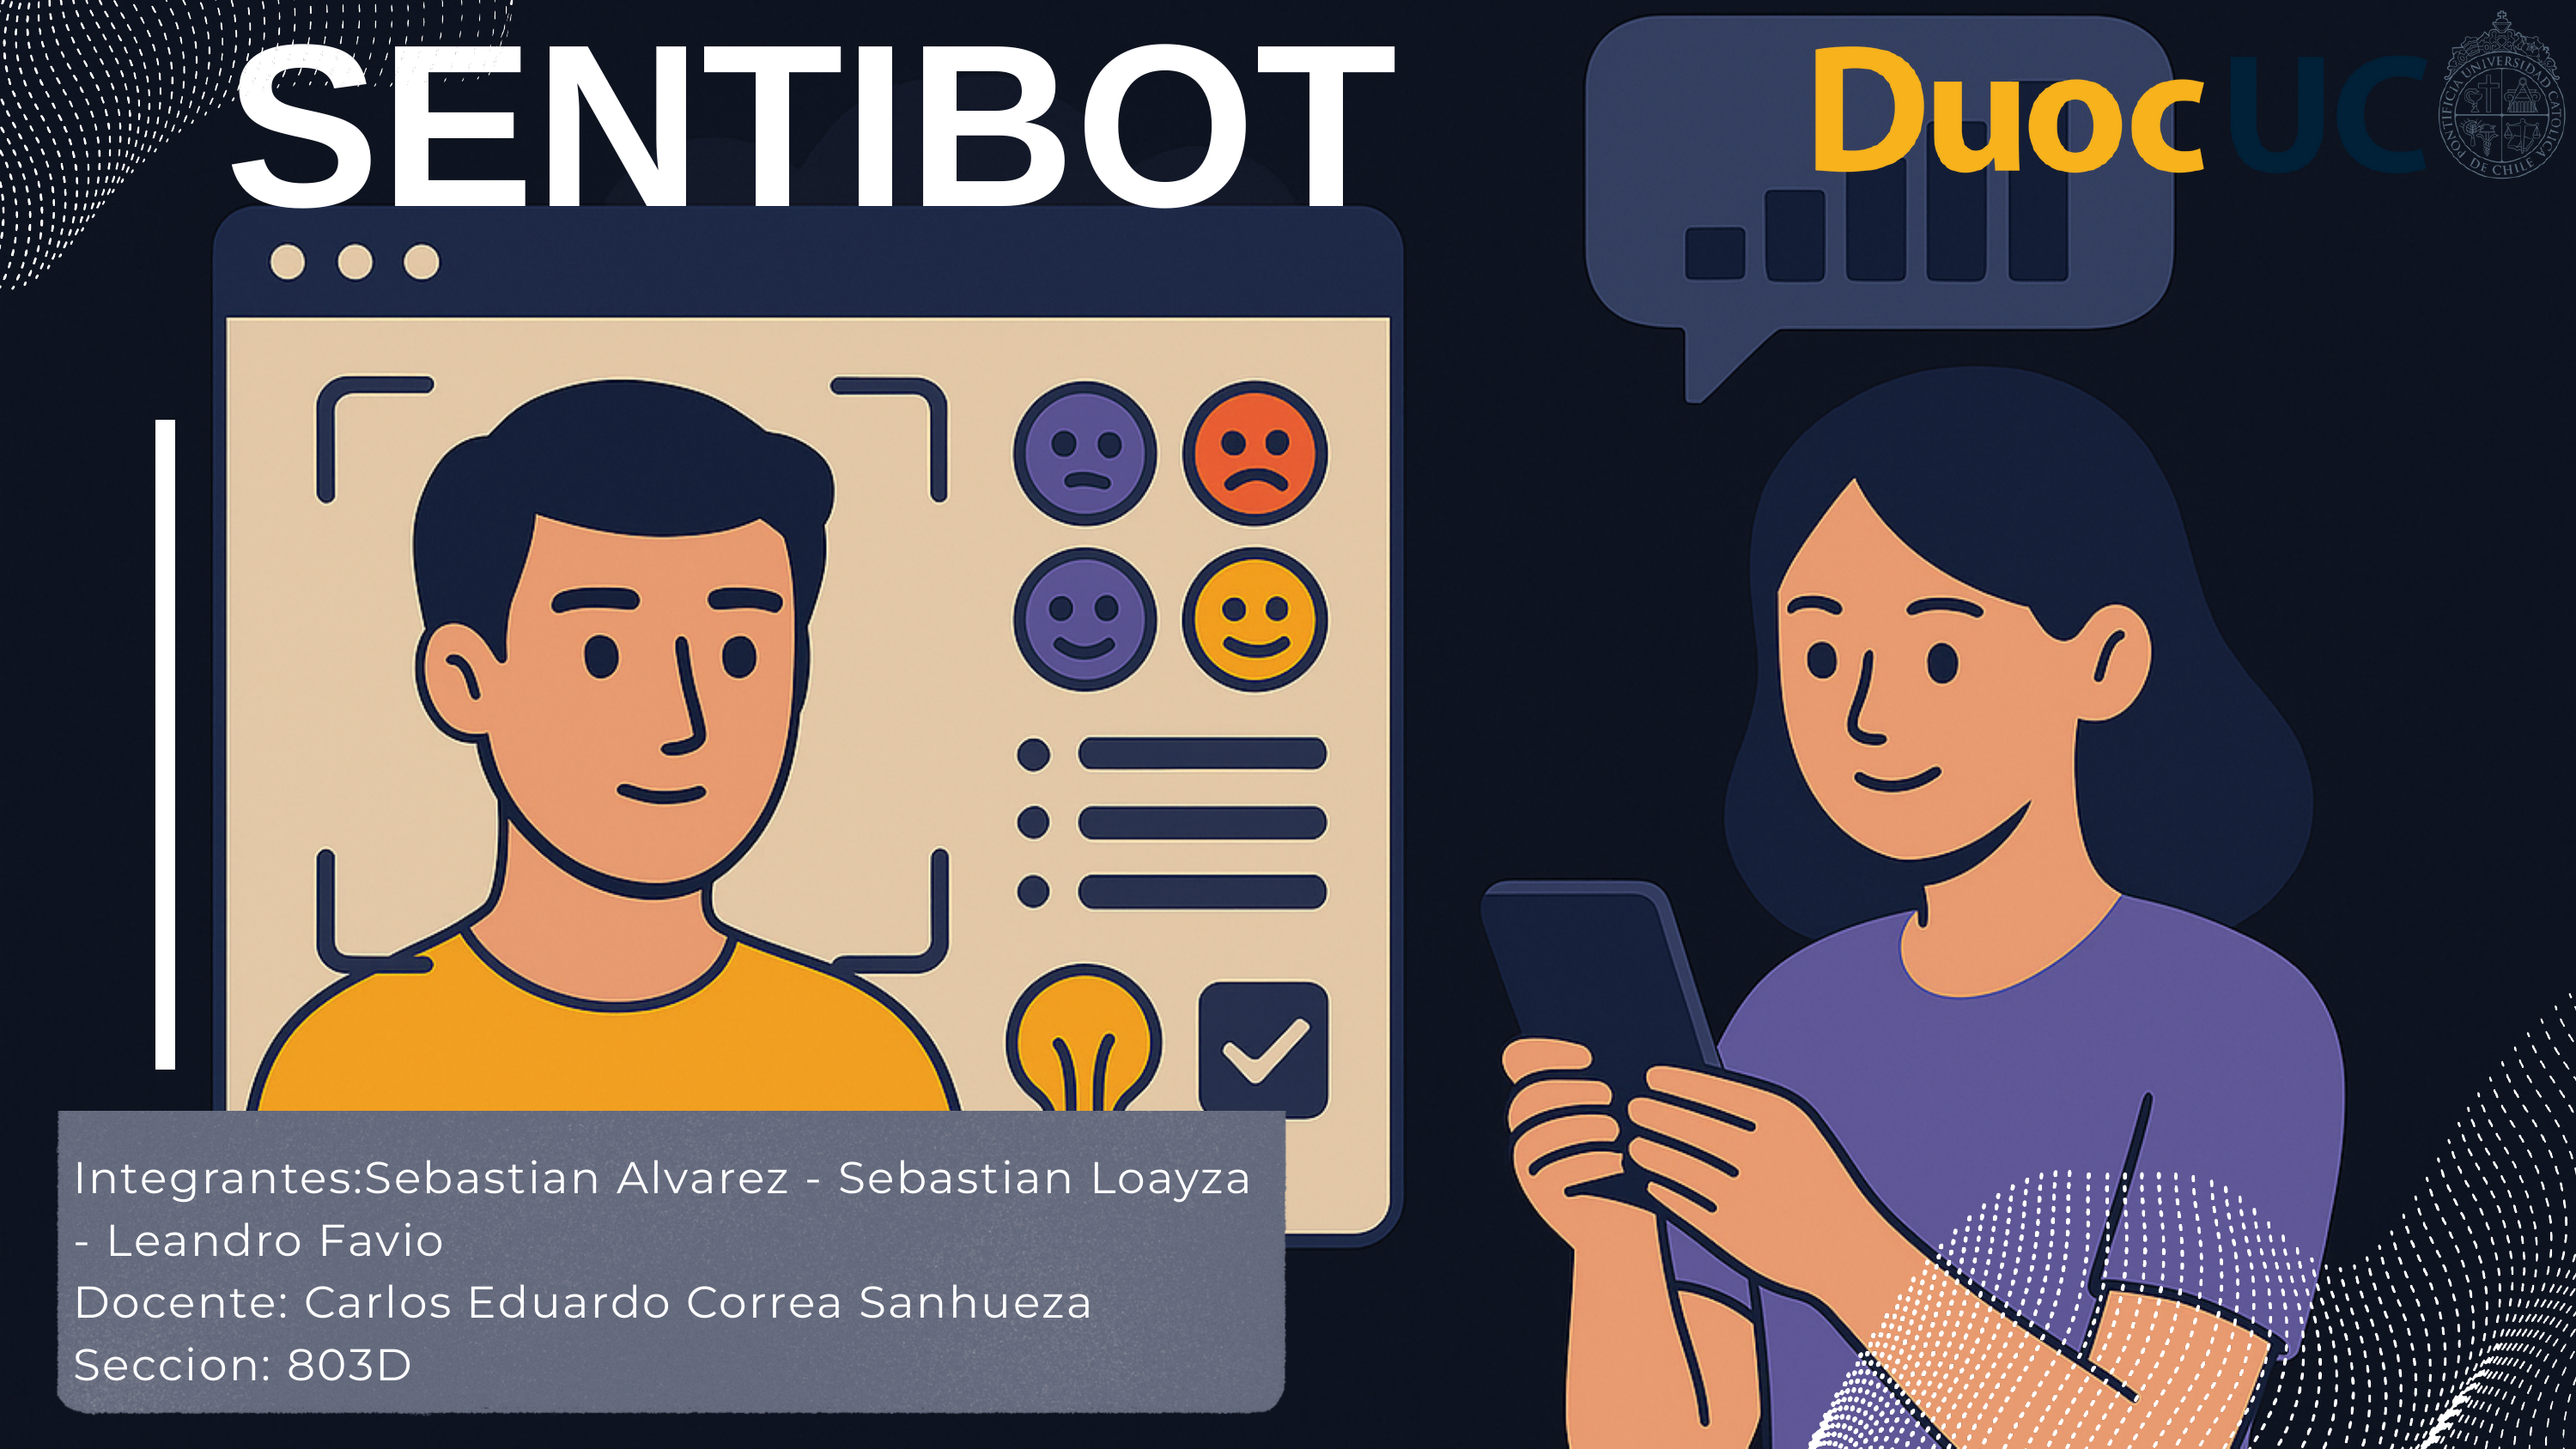

SENTIBOT

Integrantes:Sebastian Alvarez - Sebastian Loayza
- Leandro Favio
Docente: Carlos Eduardo Correa Sanhueza
Seccion: 803D